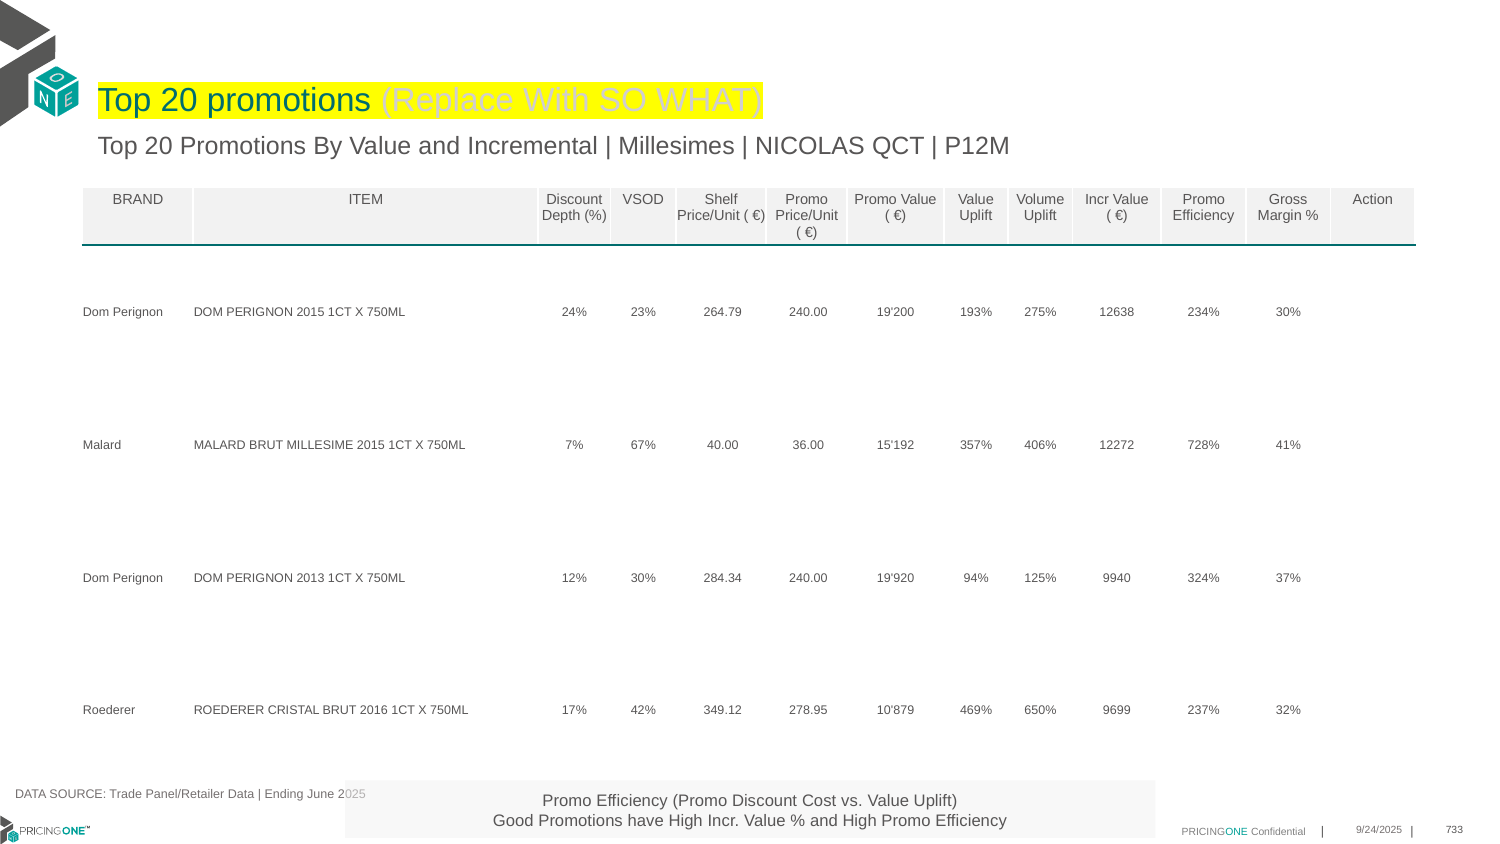

# Top 20 promotions (Replace With SO WHAT)
Top 20 Promotions By Value and Incremental | Millesimes | NICOLAS QCT | P12M
| BRAND | ITEM | Discount Depth (%) | VSOD | Shelf Price/Unit ( €) | Promo Price/Unit ( €) | Promo Value ( €) | Value Uplift | Volume Uplift | Incr Value ( €) | Promo Efficiency | Gross Margin % | Action |
| --- | --- | --- | --- | --- | --- | --- | --- | --- | --- | --- | --- | --- |
| Dom Perignon | DOM PERIGNON 2015 1CT X 750ML | 24% | 23% | 264.79 | 240.00 | 19'200 | 193% | 275% | 12638 | 234% | 30% |  |
| Malard | MALARD BRUT MILLESIME 2015 1CT X 750ML | 7% | 67% | 40.00 | 36.00 | 15'192 | 357% | 406% | 12272 | 728% | 41% |  |
| Dom Perignon | DOM PERIGNON 2013 1CT X 750ML | 12% | 30% | 284.34 | 240.00 | 19'920 | 94% | 125% | 9940 | 324% | 37% |  |
| Roederer | ROEDERER CRISTAL BRUT 2016 1CT X 750ML | 17% | 42% | 349.12 | 278.95 | 10'879 | 469% | 650% | 9699 | 237% | 32% |  |
DATA SOURCE: Trade Panel/Retailer Data | Ending June 2025
Promo Efficiency (Promo Discount Cost vs. Value Uplift)
Good Promotions have High Incr. Value % and High Promo Efficiency

9/24/2025
733